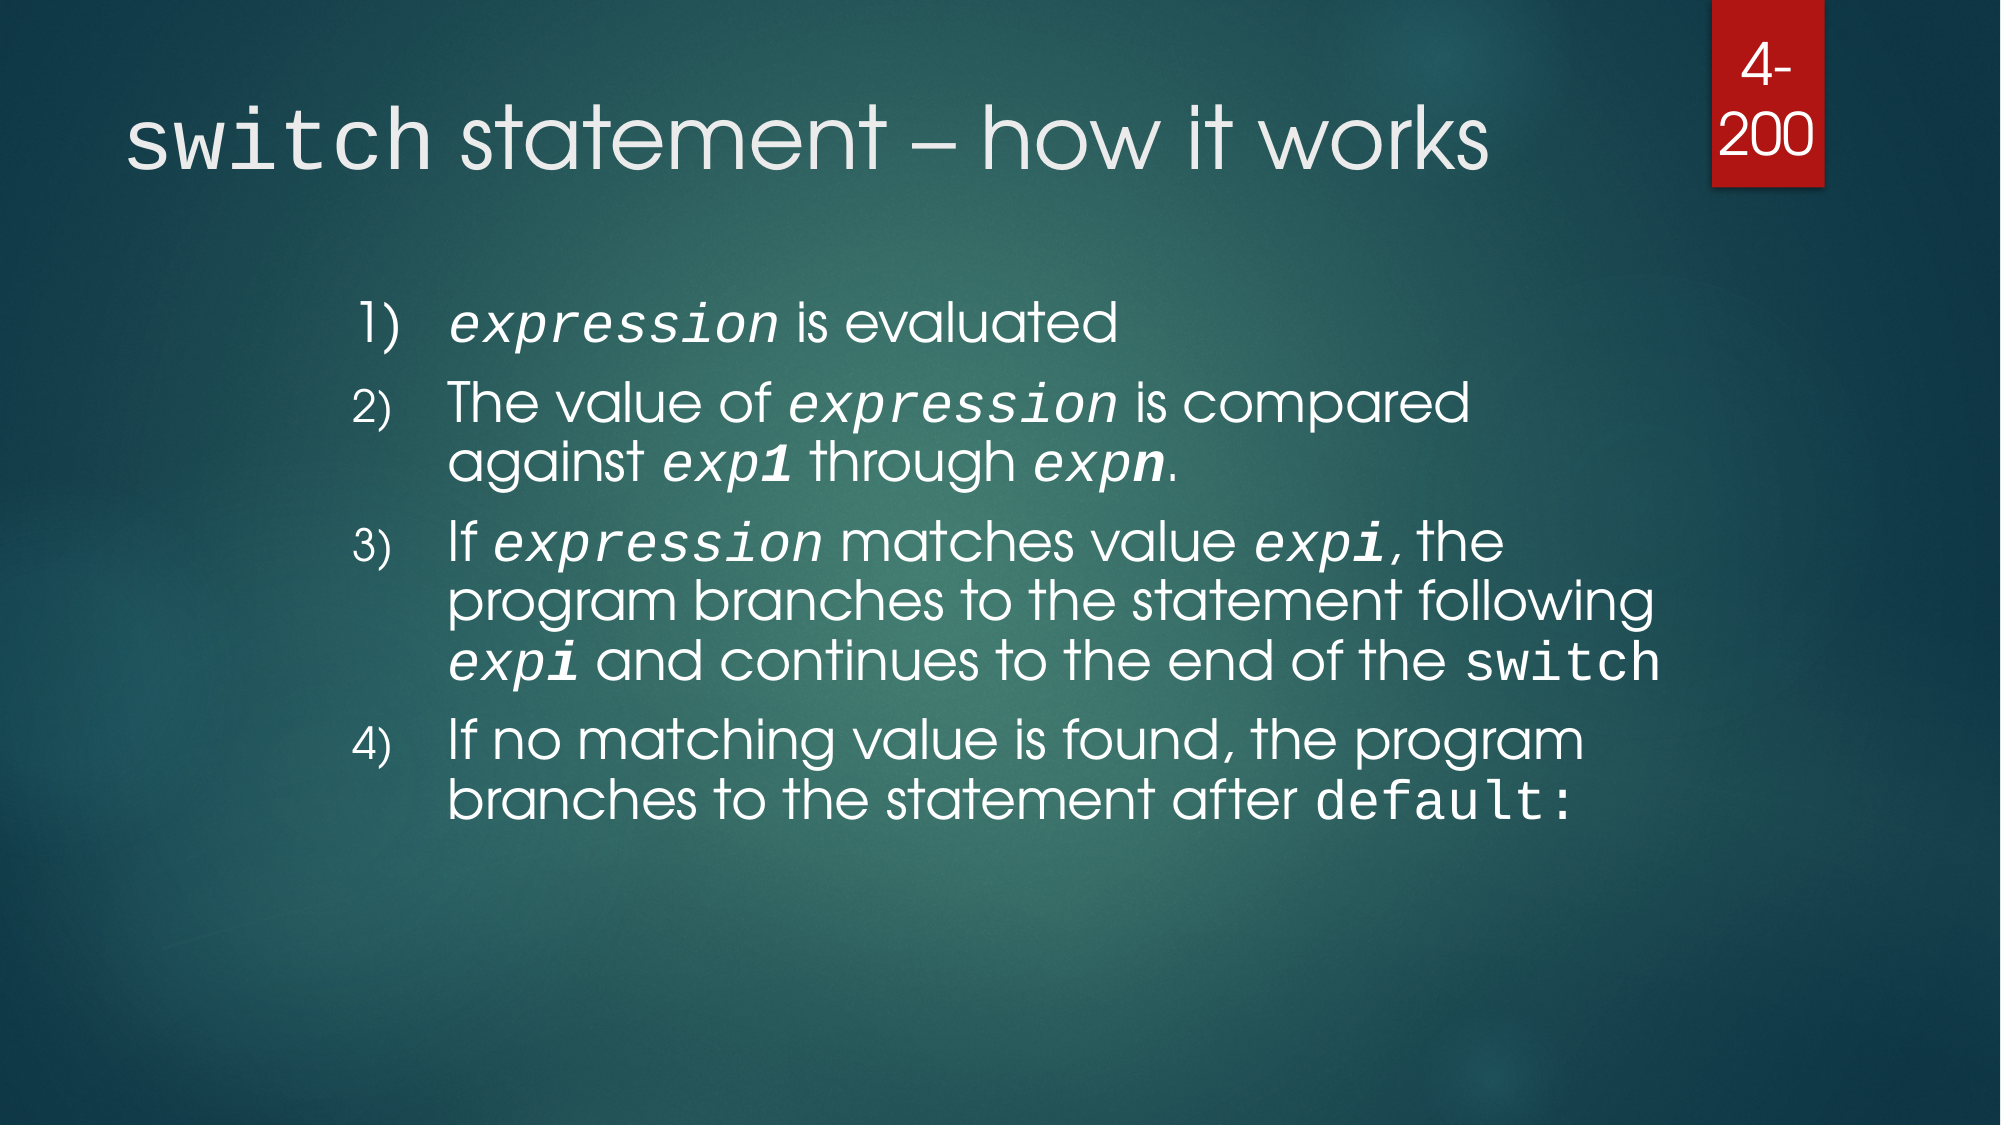

# switch statement – how it works
1)   expression is evaluated
The value of expression is compared against exp1 through expn.
If expression matches value expi, the program branches to the statement following expi and continues to the end of the switch
If no matching value is found, the program branches to the statement after default:
4-200